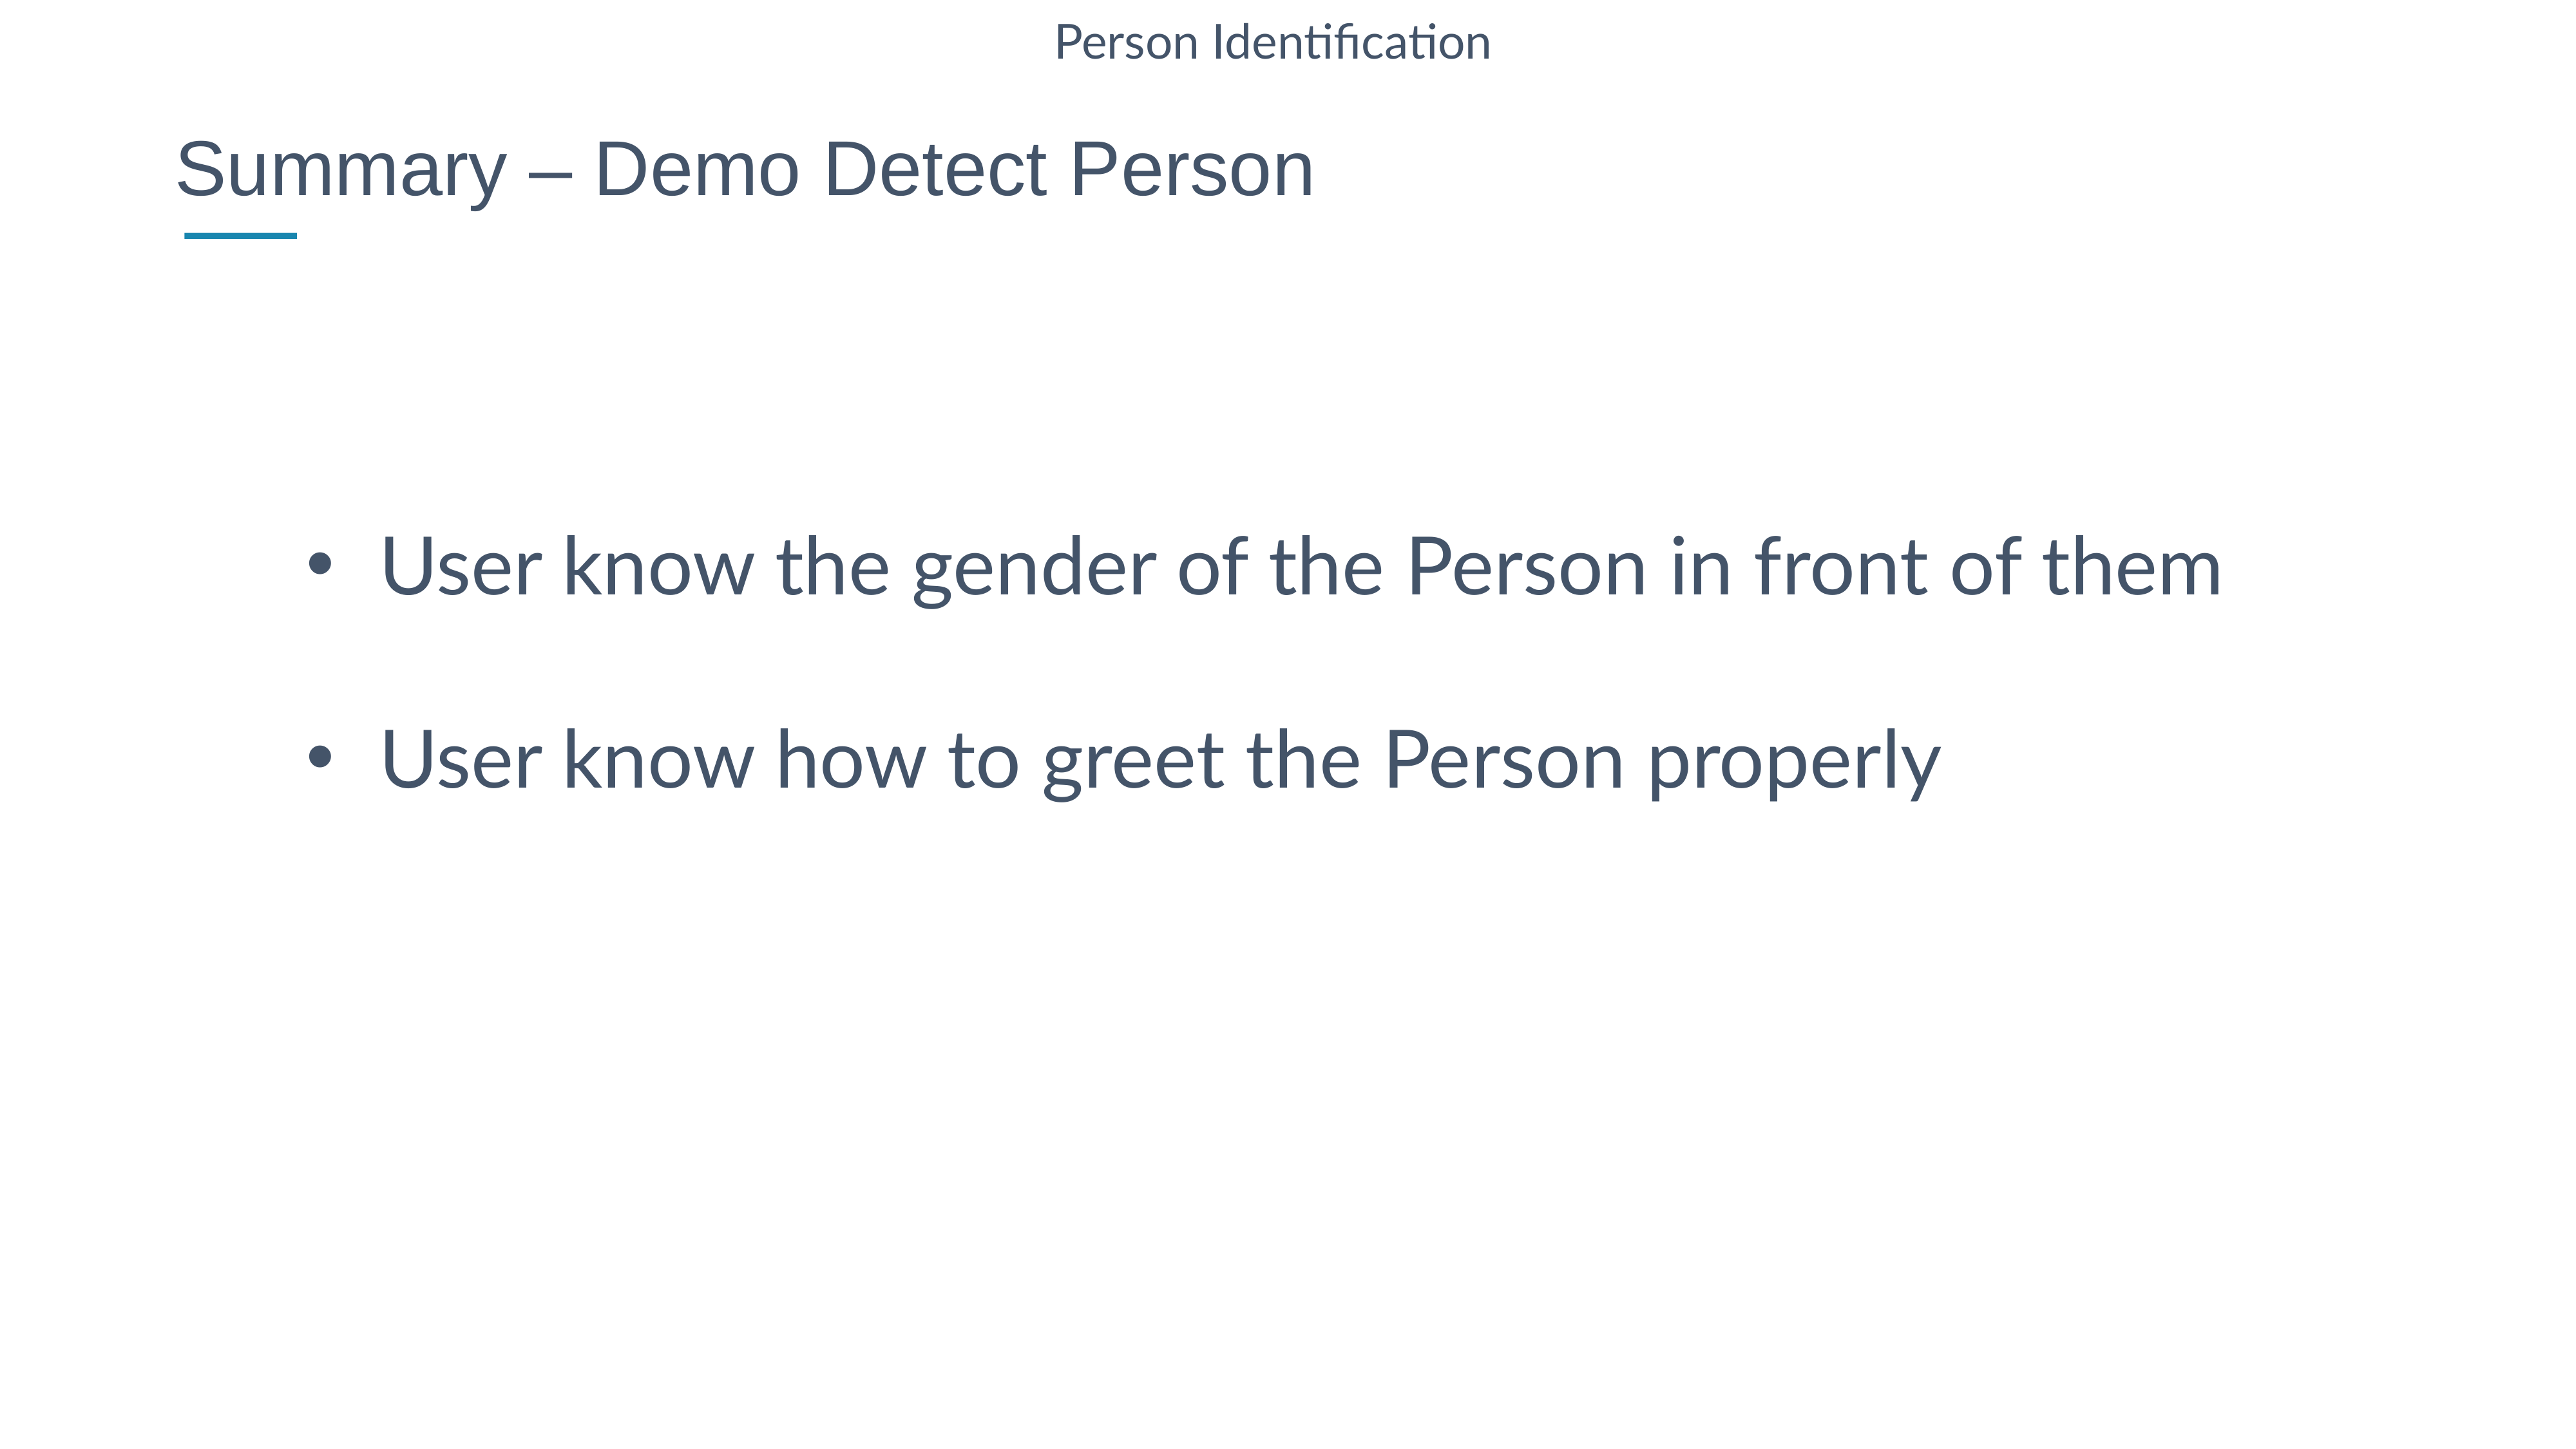

Person Identification
Summary – Demo Detect Person

User know the gender of the Person in front of them
User know how to greet the Person properly